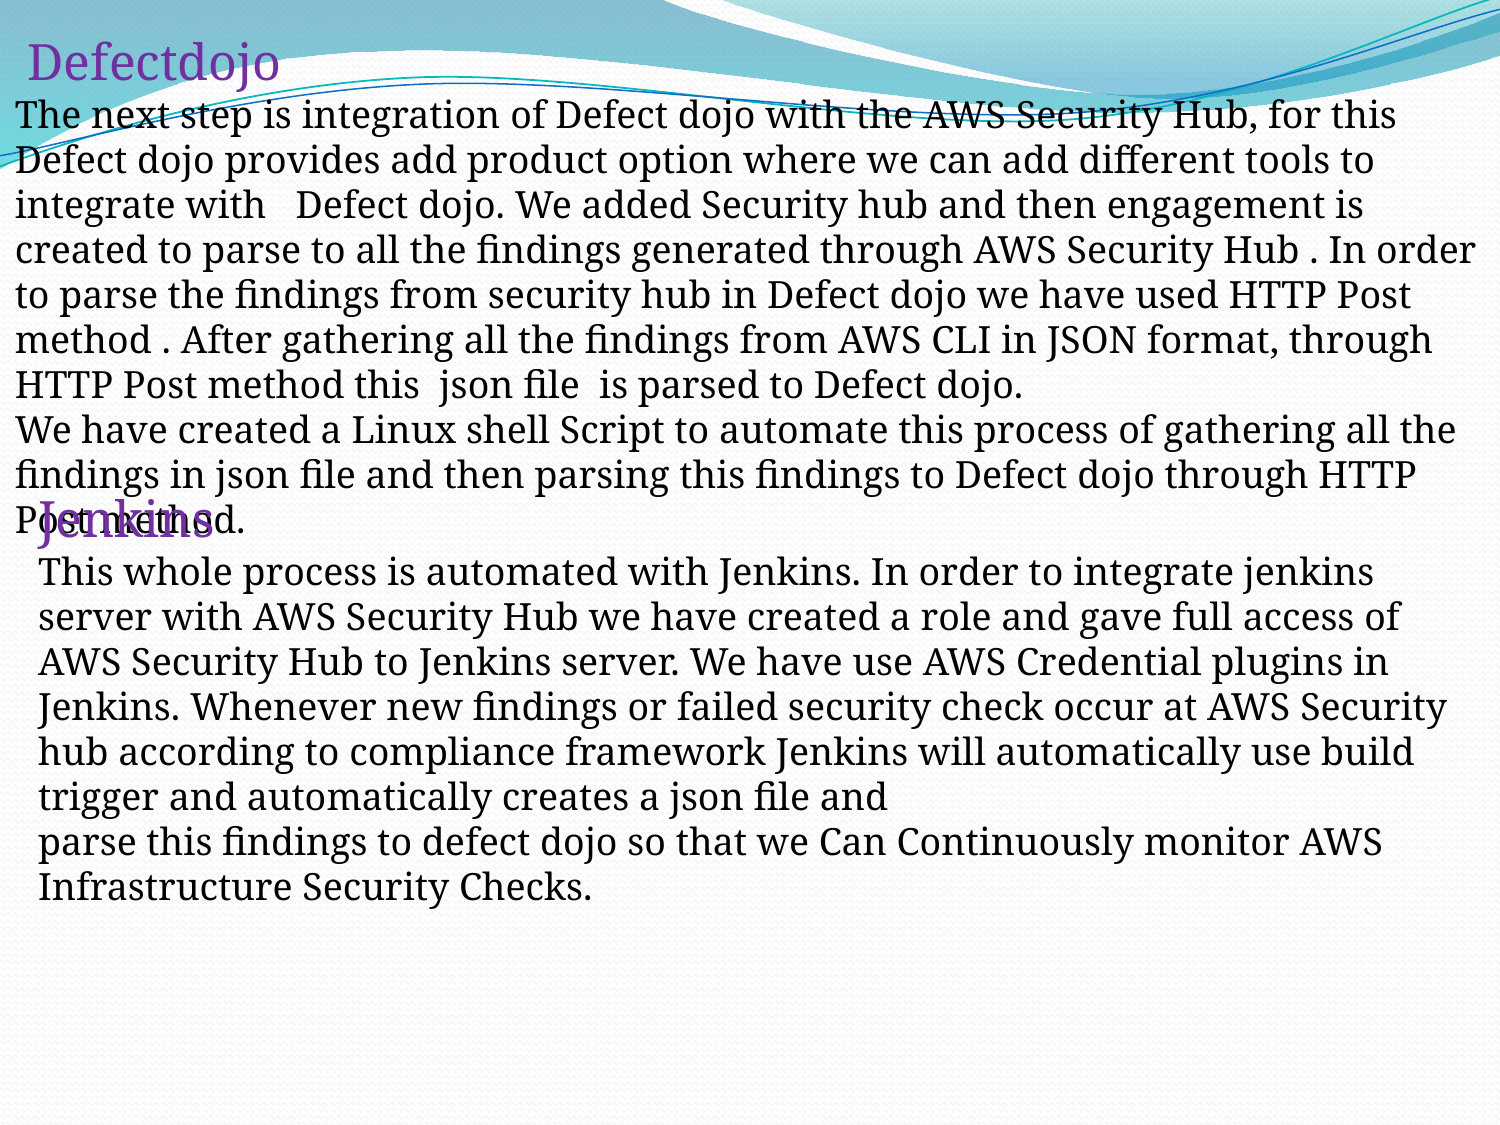

Defectdojo
The next step is integration of Defect dojo with the AWS Security Hub, for this Defect dojo provides add product option where we can add different tools to integrate with   Defect dojo. We added Security hub and then engagement is created to parse to all the findings generated through AWS Security Hub . In order to parse the findings from security hub in Defect dojo we have used HTTP Post method . After gathering all the findings from AWS CLI in JSON format, through HTTP Post method this  json file  is parsed to Defect dojo.
We have created a Linux shell Script to automate this process of gathering all the findings in json file and then parsing this findings to Defect dojo through HTTP Post method.

Jenkins
This whole process is automated with Jenkins. In order to integrate jenkins server with AWS Security Hub we have created a role and gave full access of AWS Security Hub to Jenkins server. We have use AWS Credential plugins in Jenkins. Whenever new findings or failed security check occur at AWS Security hub according to compliance framework Jenkins will automatically use build trigger and automatically creates a json file and
parse this findings to defect dojo so that we Can Continuously monitor AWS
Infrastructure Security Checks.